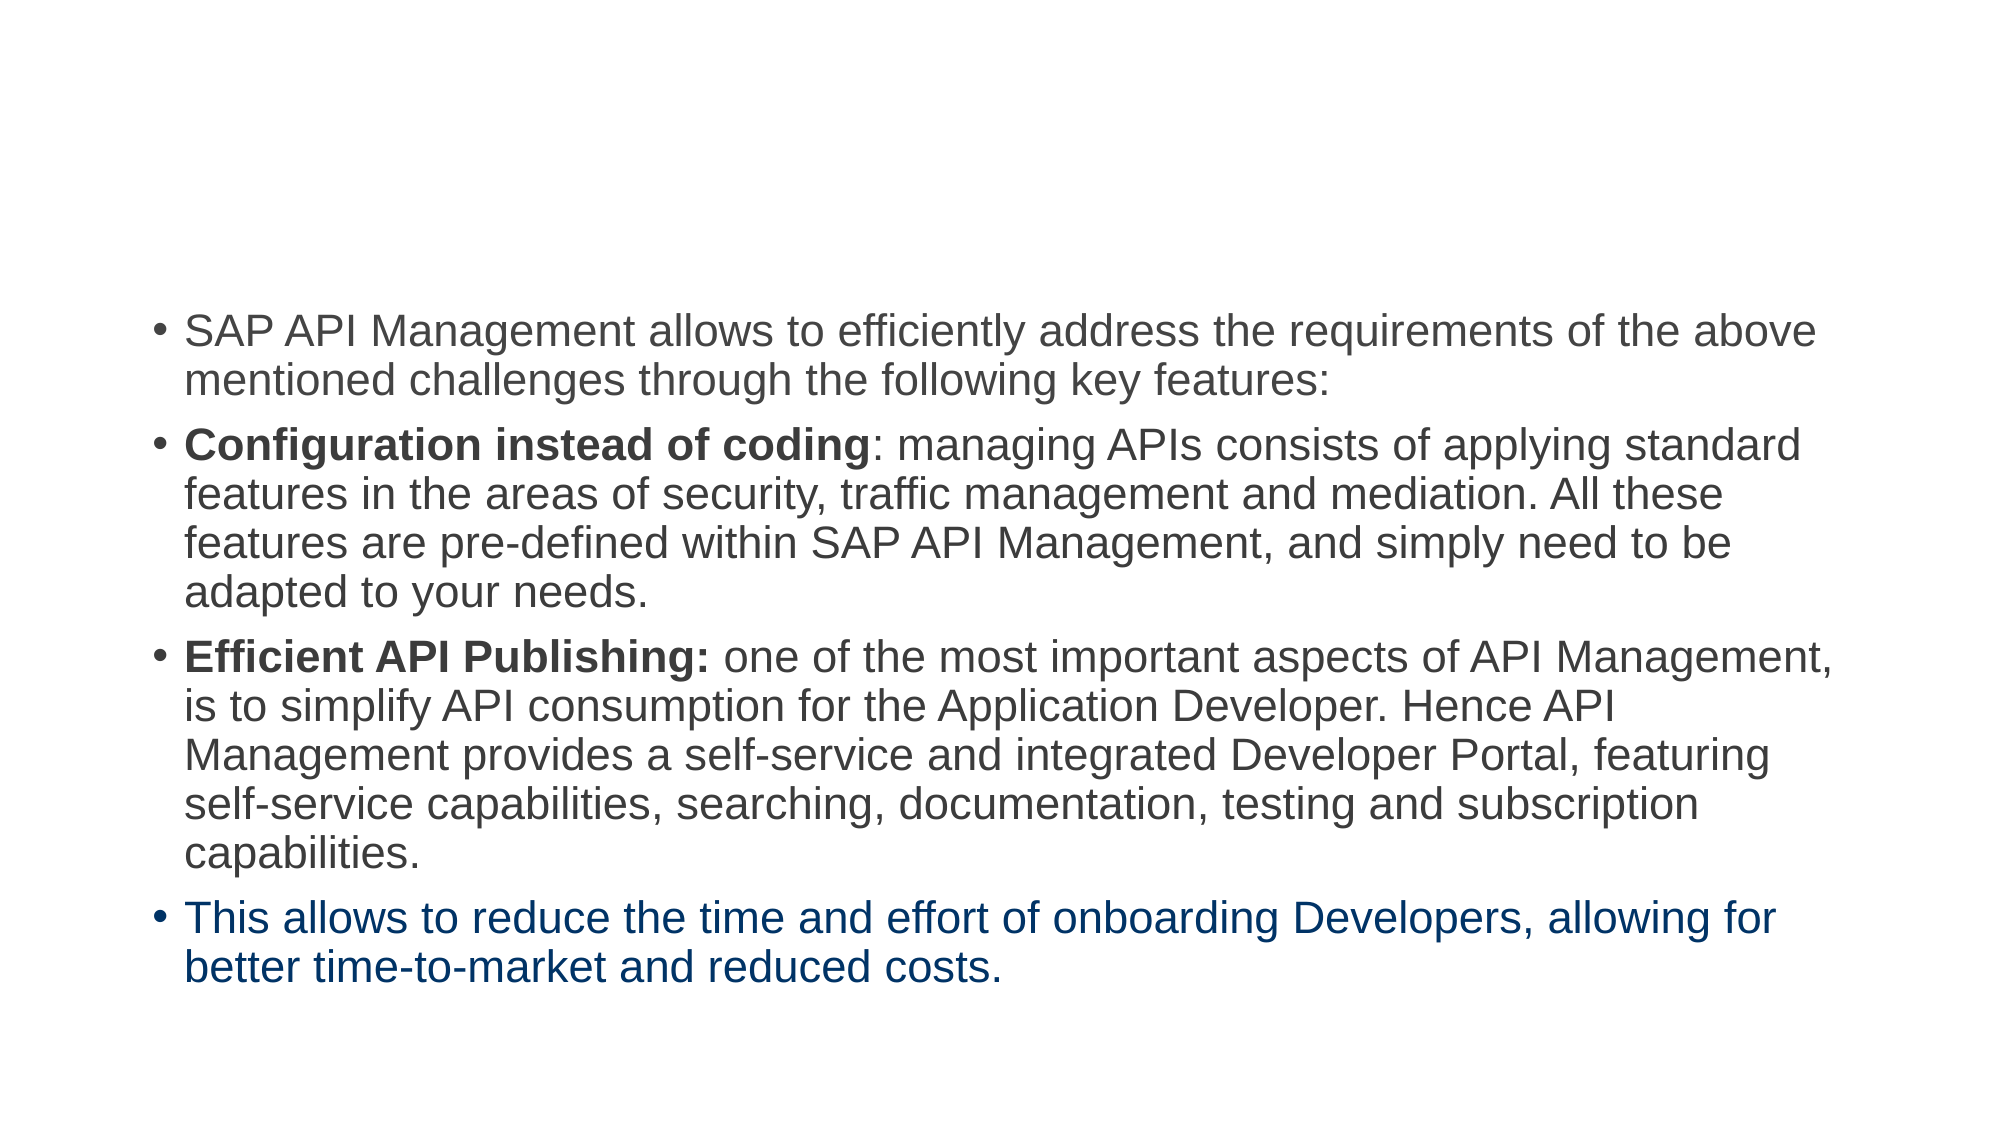

#
SAP API Management allows to efficiently address the requirements of the above mentioned challenges through the following key features:
Configuration instead of coding: managing APIs consists of applying standard features in the areas of security, traffic management and mediation. All these features are pre-defined within SAP API Management, and simply need to be adapted to your needs.
Efficient API Publishing: one of the most important aspects of API Management, is to simplify API consumption for the Application Developer. Hence API Management provides a self-service and integrated Developer Portal, featuring self-service capabilities, searching, documentation, testing and subscription capabilities.
This allows to reduce the time and effort of onboarding Developers, allowing for better time-to-market and reduced costs.